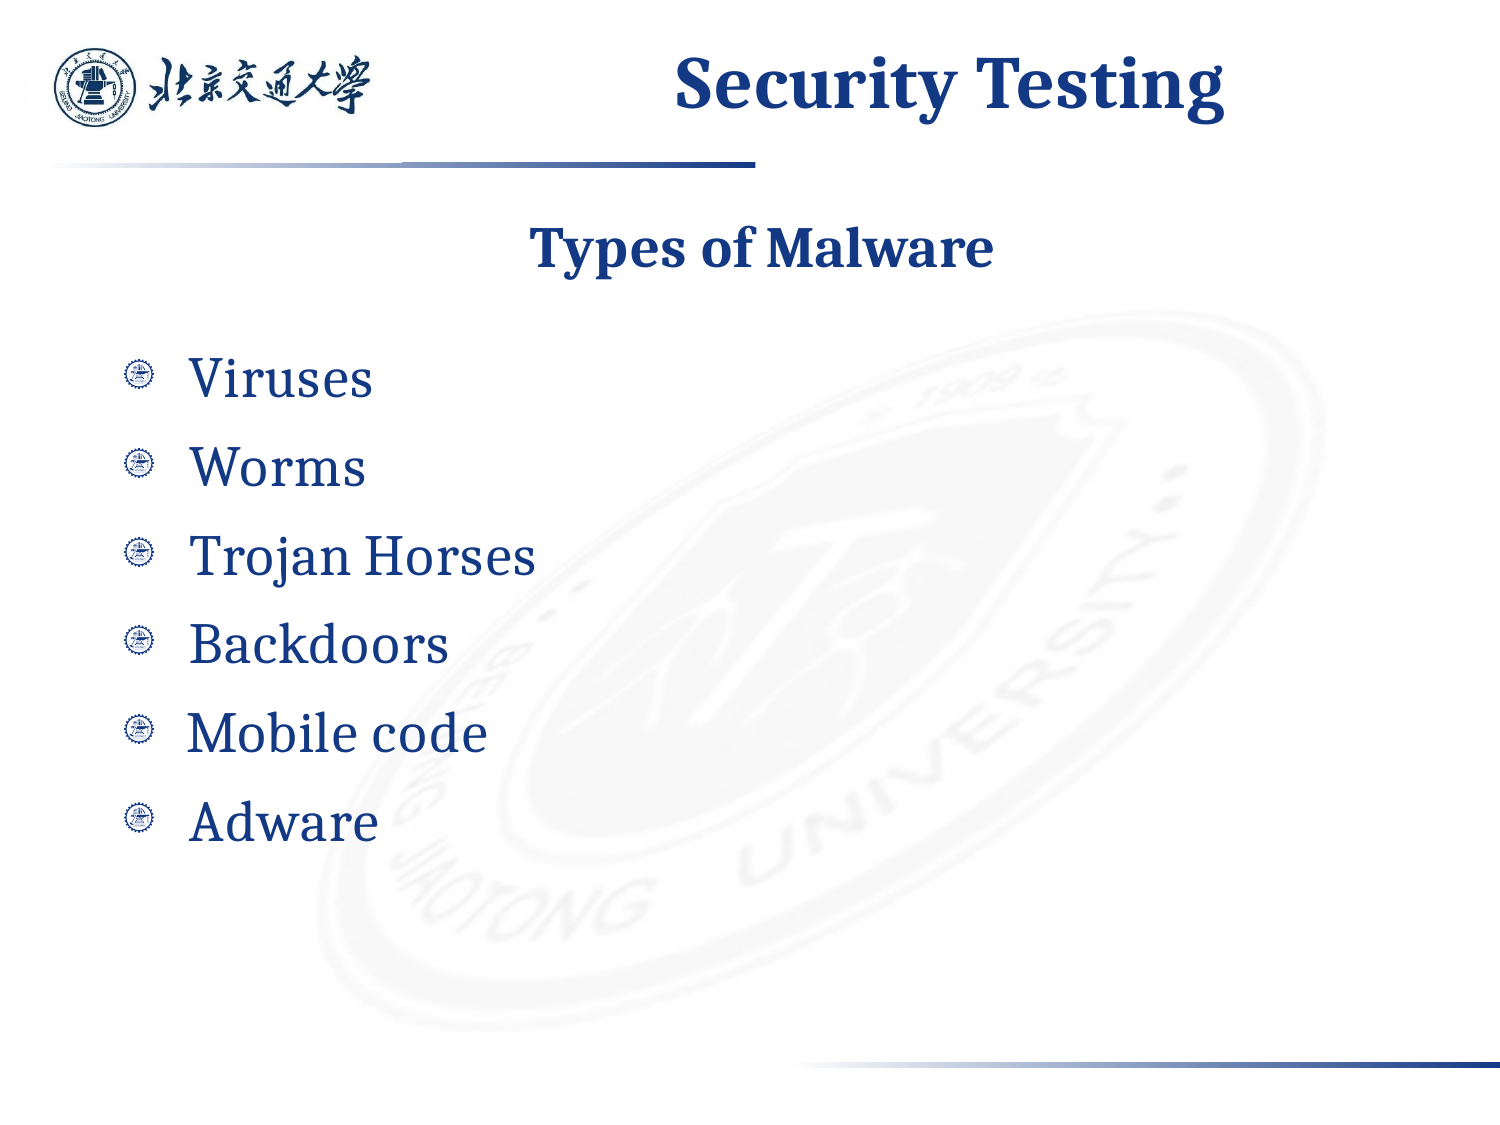

# Security Testing
Types of Malware
Viruses
Worms
Trojan Horses
Backdoors
Mobile code
Adware